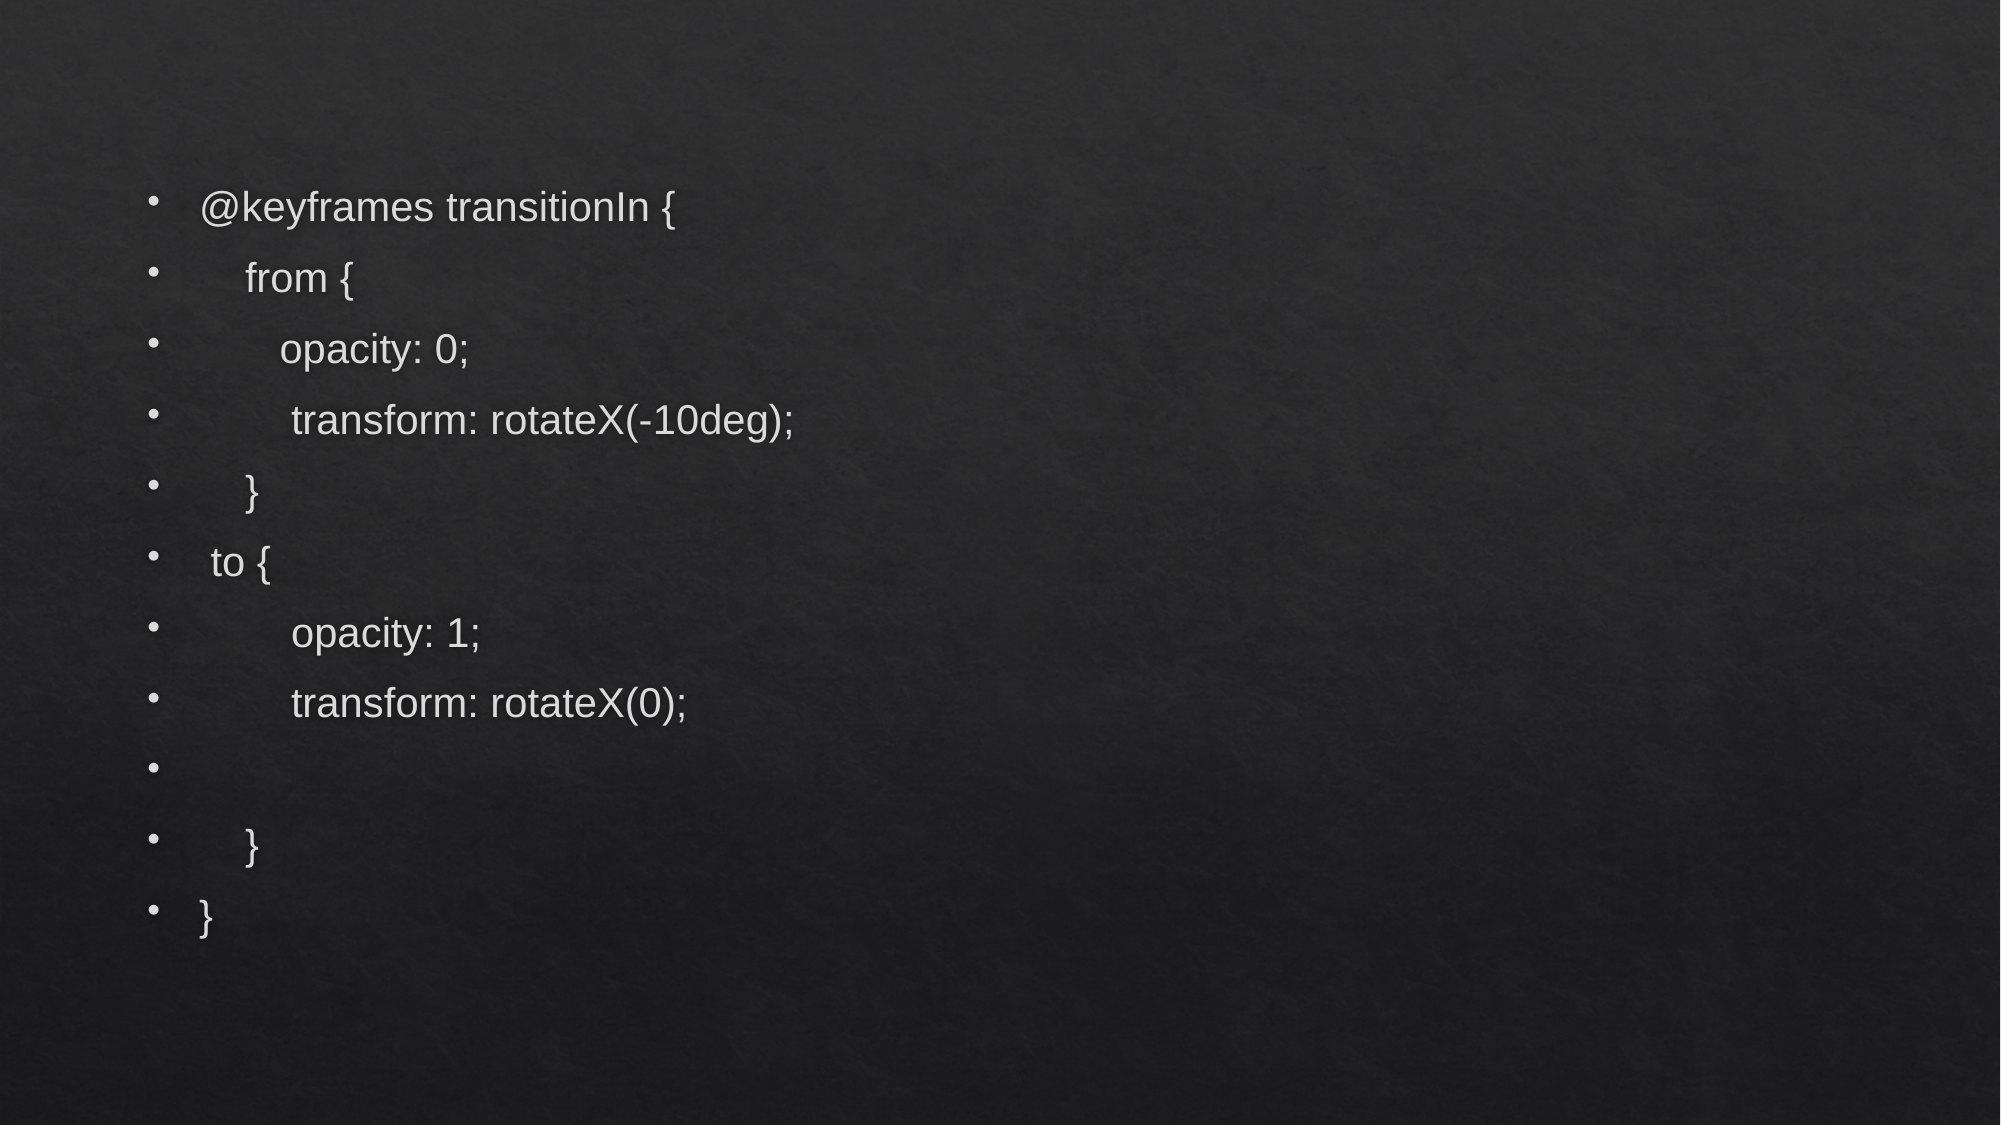

@keyframes transitionIn {
    from {
       opacity: 0;
        transform: rotateX(-10deg);
    }
 to {
        opacity: 1;
        transform: rotateX(0);

    }
}